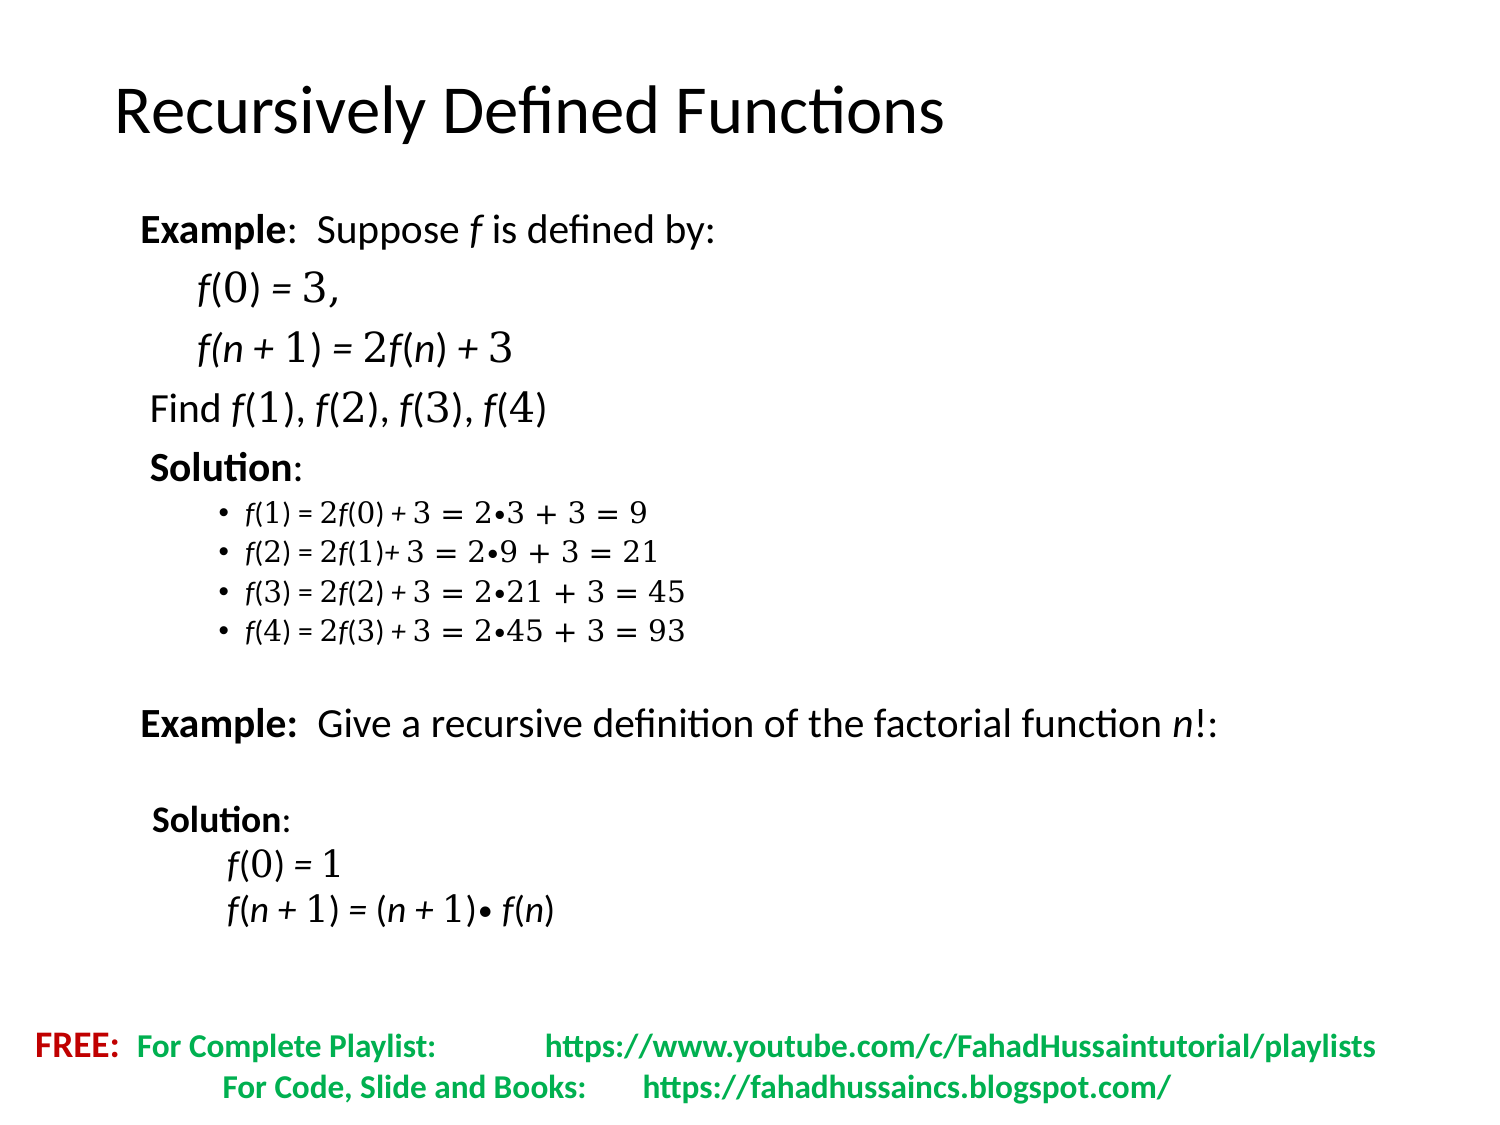

# Recursively Defined Functions
   Example:  Suppose f is defined by:
         f(0) = 3,
         f(n + 1) = 2f(n) + 3
    Find f(1), f(2), f(3), f(4)
    Solution:
f(1) = 2f(0) + 3 = 2∙3 + 3 = 9
f(2) = 2f(1)+ 3 = 2∙9 + 3 = 21
f(3) = 2f(2) + 3 = 2∙21 + 3 = 45
f(4) = 2f(3) + 3 = 2∙45 + 3 = 93

   Example:  Give a recursive definition of the factorial function n!:

Solution:
f(0) = 1
f(n + 1) = (n + 1)∙ f(n)
FREE:  For Complete Playlist: 	        https://www.youtube.com/c/FahadHussaintutorial/playlists
	     For Code, Slide and Books:	 https://fahadhussaincs.blogspot.com/